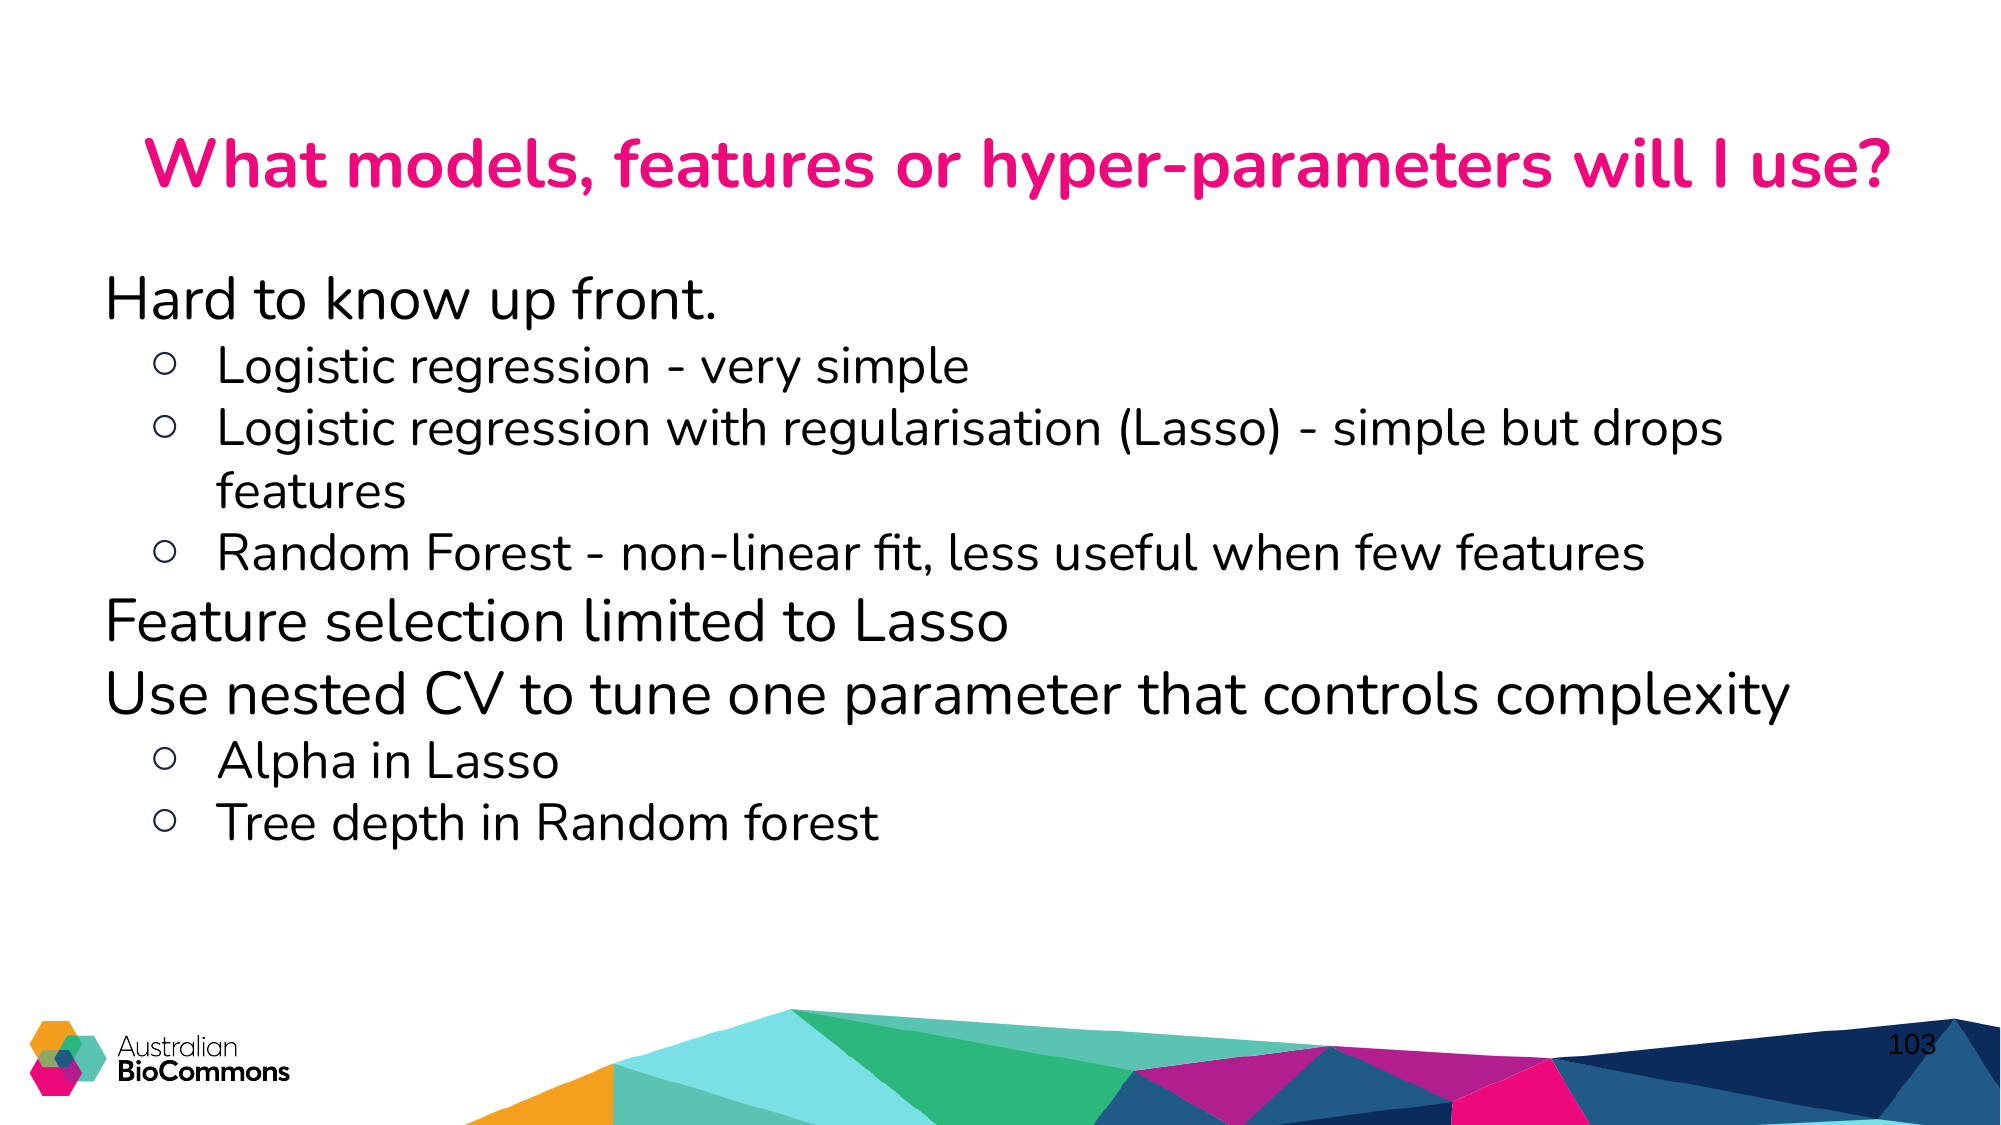

# What models, features or hyper-parameters will I use?
Hard to know up front.
Logistic regression - very simple
Logistic regression with regularisation (Lasso) - simple but drops features
Random Forest - non-linear fit, less useful when few features
Feature selection limited to Lasso
Use nested CV to tune one parameter that controls complexity
Alpha in Lasso
Tree depth in Random forest

103